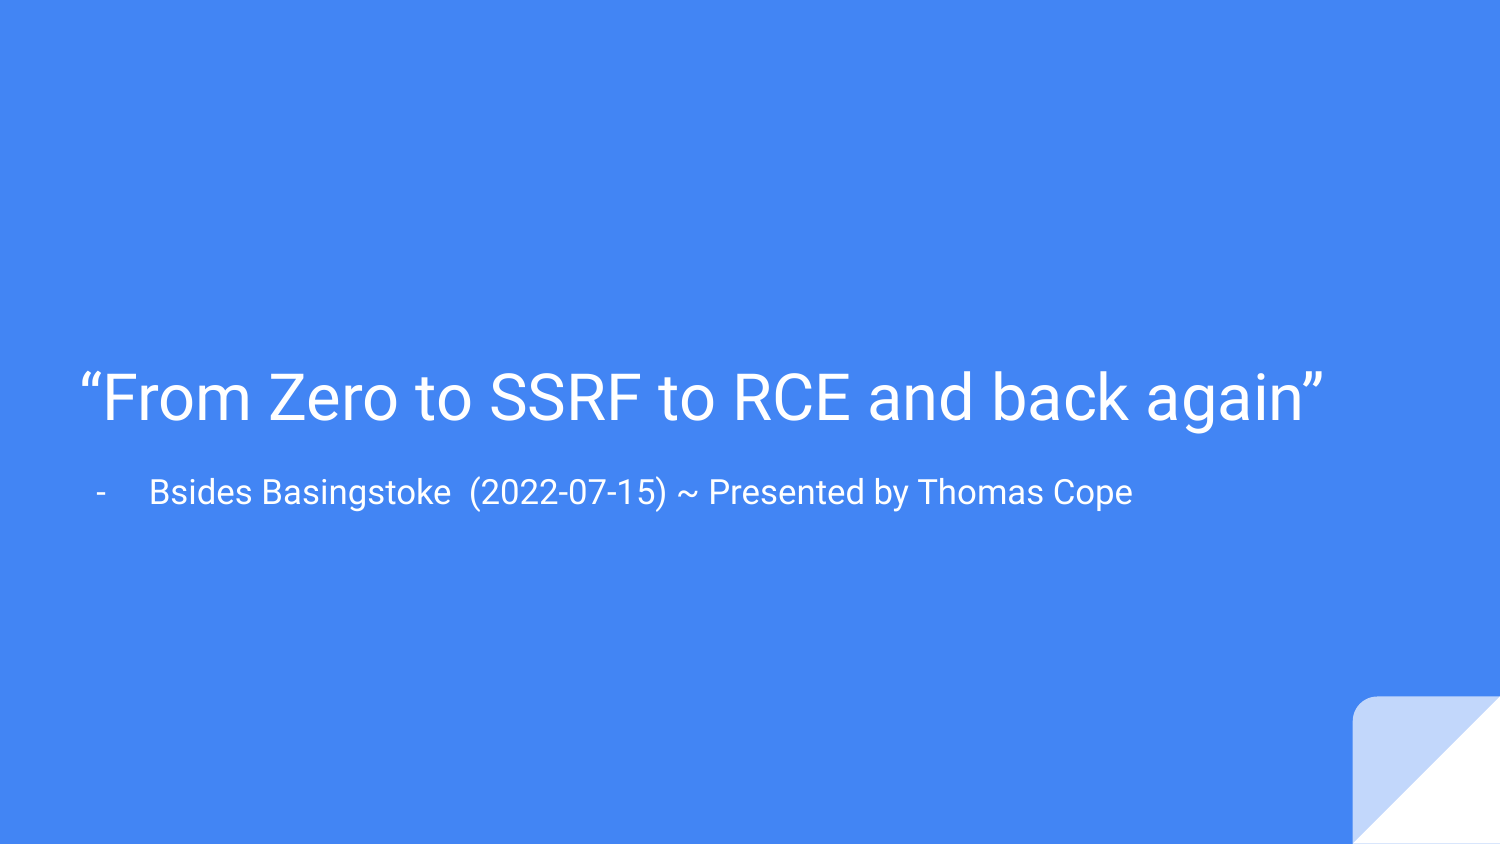

# “From Zero to SSRF to RCE and back again”
Bsides Basingstoke  (2022-07-15) ~ Presented by Thomas Cope